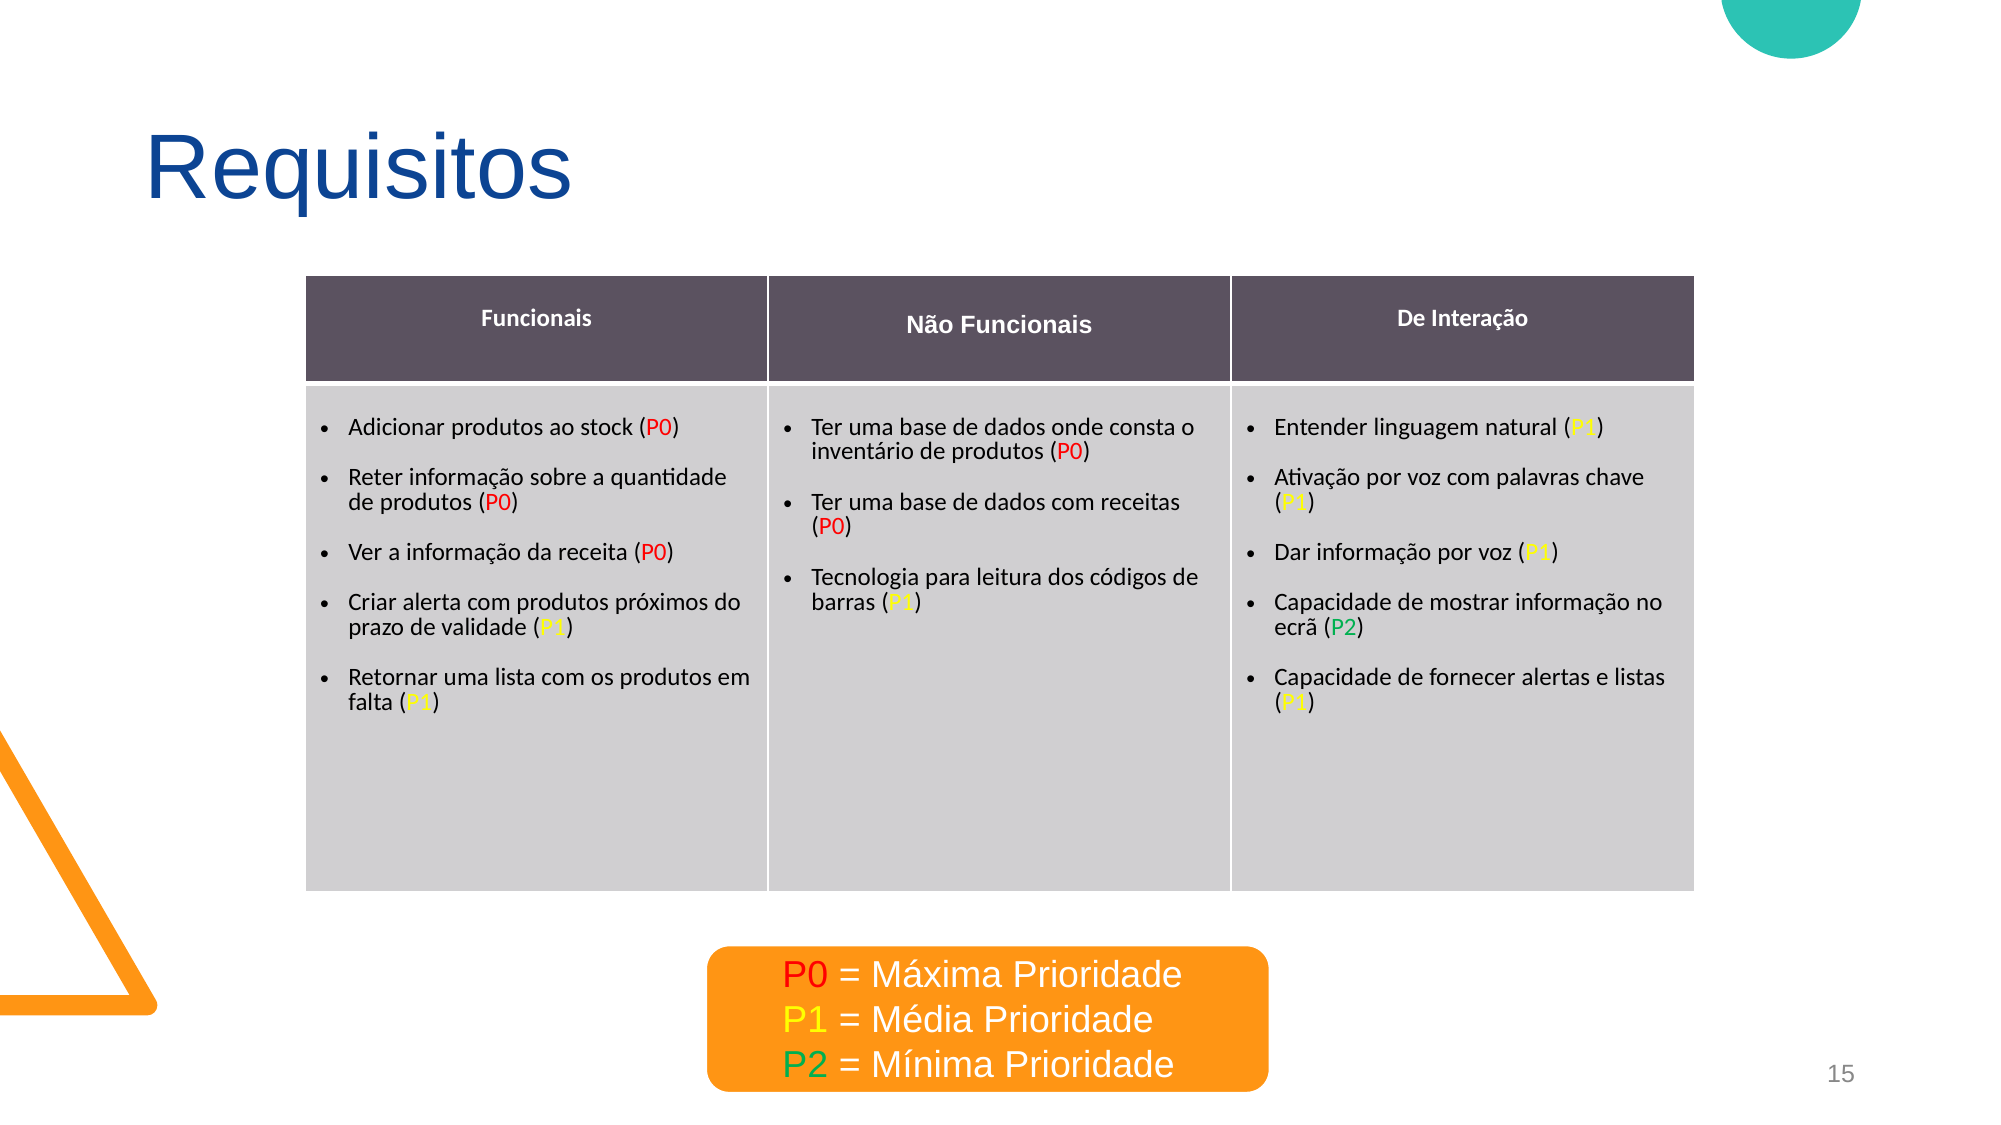

Requisitos
| Funcionais | Não Funcionais | De Interação |
| --- | --- | --- |
| Adicionar produtos ao stock (P0) Reter informação sobre a quantidade de produtos (P0) Ver a informação da receita (P0) Criar alerta com produtos próximos do prazo de validade (P1) Retornar uma lista com os produtos em falta (P1) | Ter uma base de dados onde consta o inventário de produtos (P0) Ter uma base de dados com receitas (P0) Tecnologia para leitura dos códigos de barras (P1) | Entender linguagem natural (P1) Ativação por voz com palavras chave (P1) Dar informação por voz (P1) Capacidade de mostrar informação no ecrã (P2) Capacidade de fornecer alertas e listas (P1) |
P0 = Máxima Prioridade
P1 = Média Prioridade
P2 = Mínima Prioridade

15